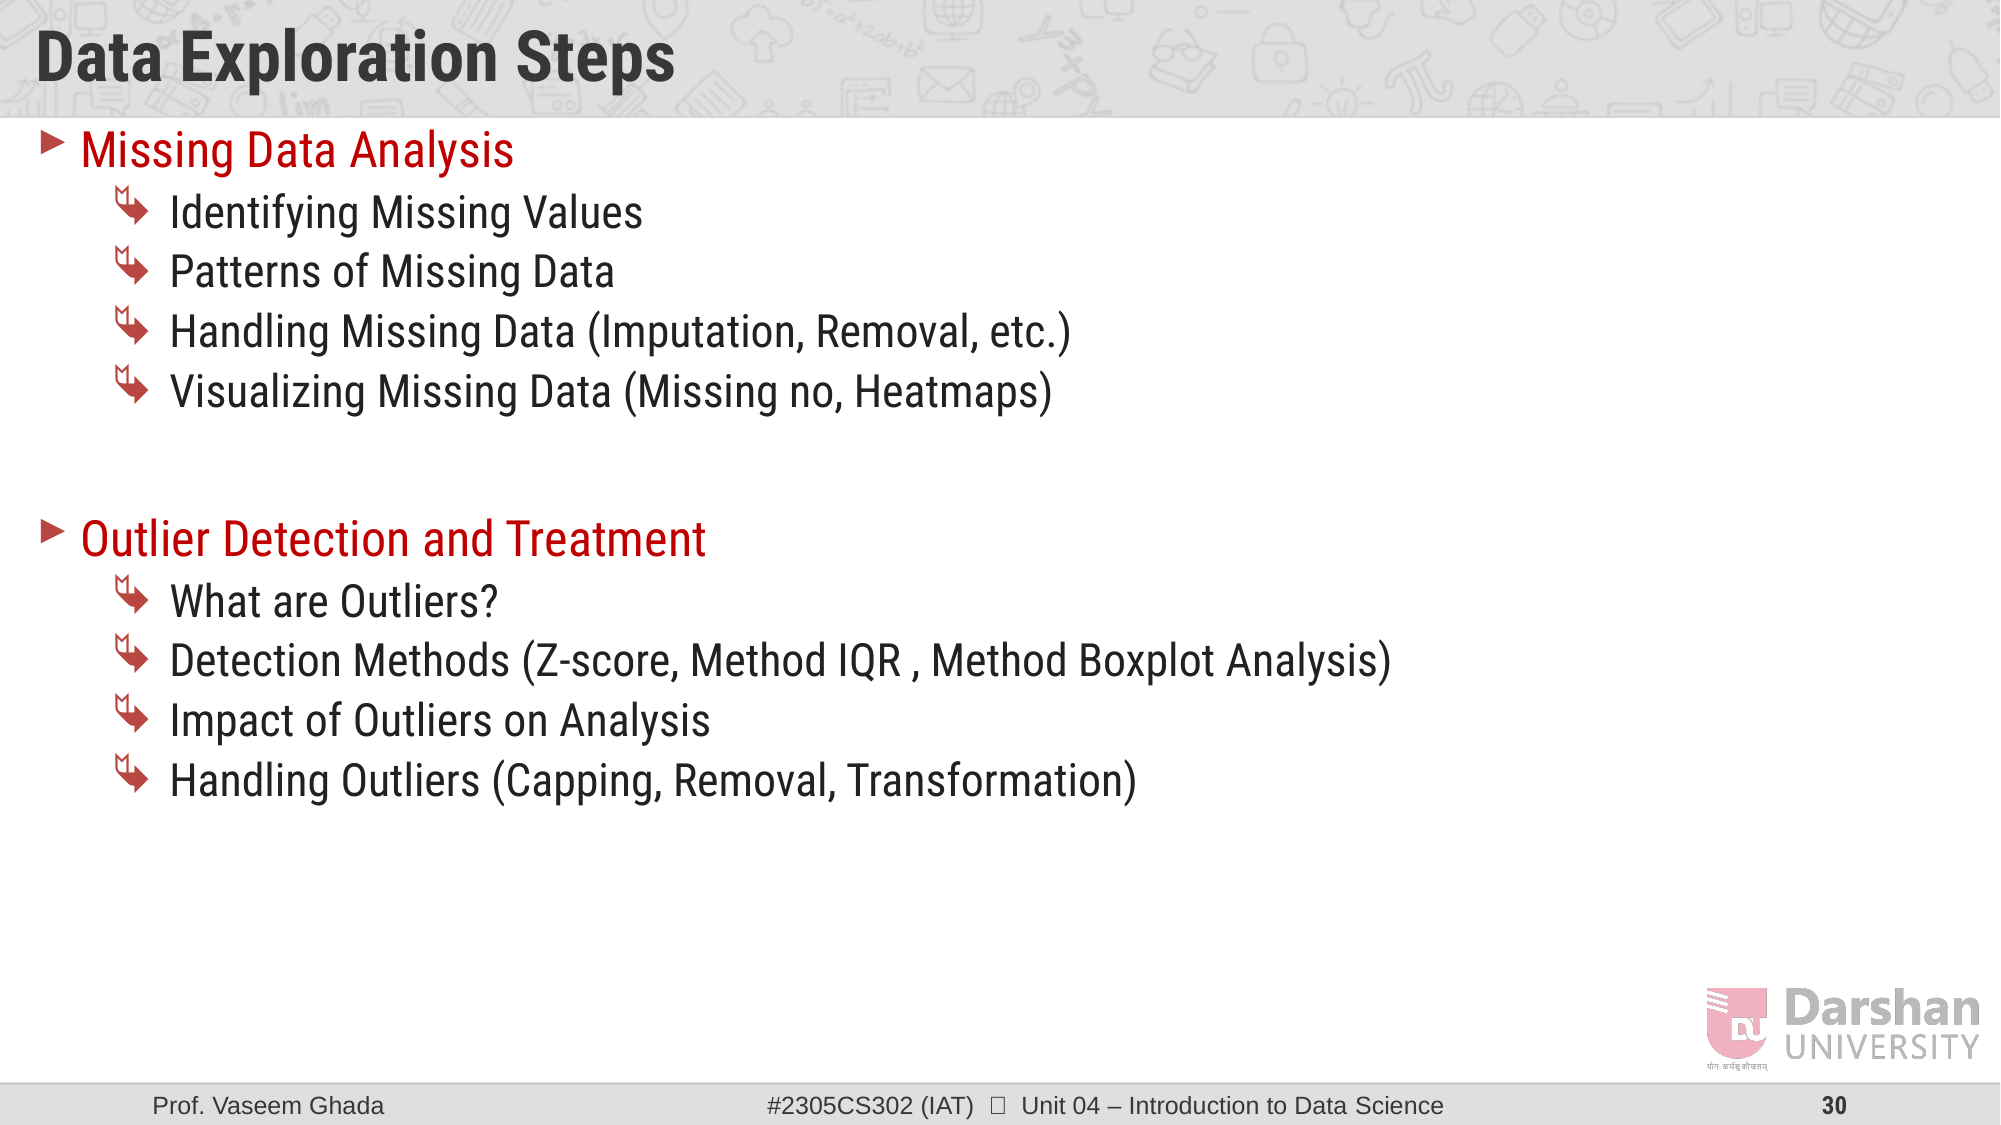

# Data Exploration Steps
Missing Data Analysis
Identifying Missing Values
Patterns of Missing Data
Handling Missing Data (Imputation, Removal, etc.)
Visualizing Missing Data (Missing no, Heatmaps)

Outlier Detection and Treatment
What are Outliers?
Detection Methods (Z-score, Method IQR , Method Boxplot Analysis)
Impact of Outliers on Analysis
Handling Outliers (Capping, Removal, Transformation)